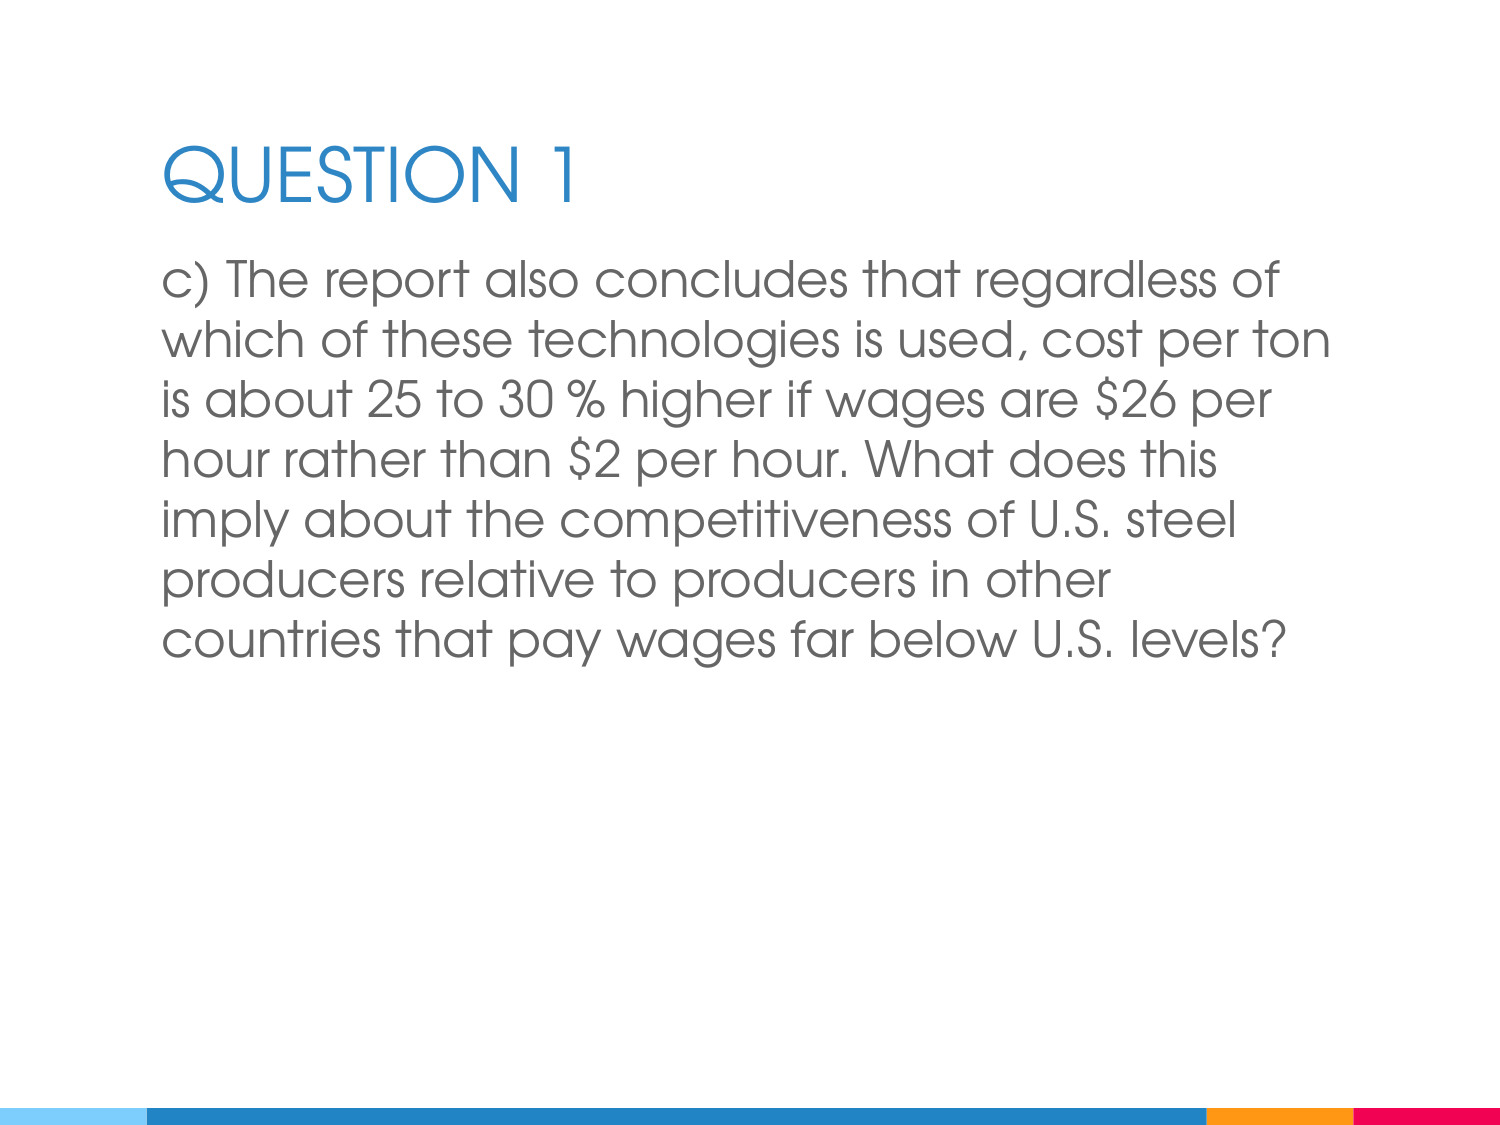

# QUESTION 1
c) The report also concludes that regardless of which of these technologies is used, cost per ton is about 25 to 30 % higher if wages are $26 per hour rather than $2 per hour. What does this imply about the competitiveness of U.S. steel producers relative to producers in other countries that pay wages far below U.S. levels?